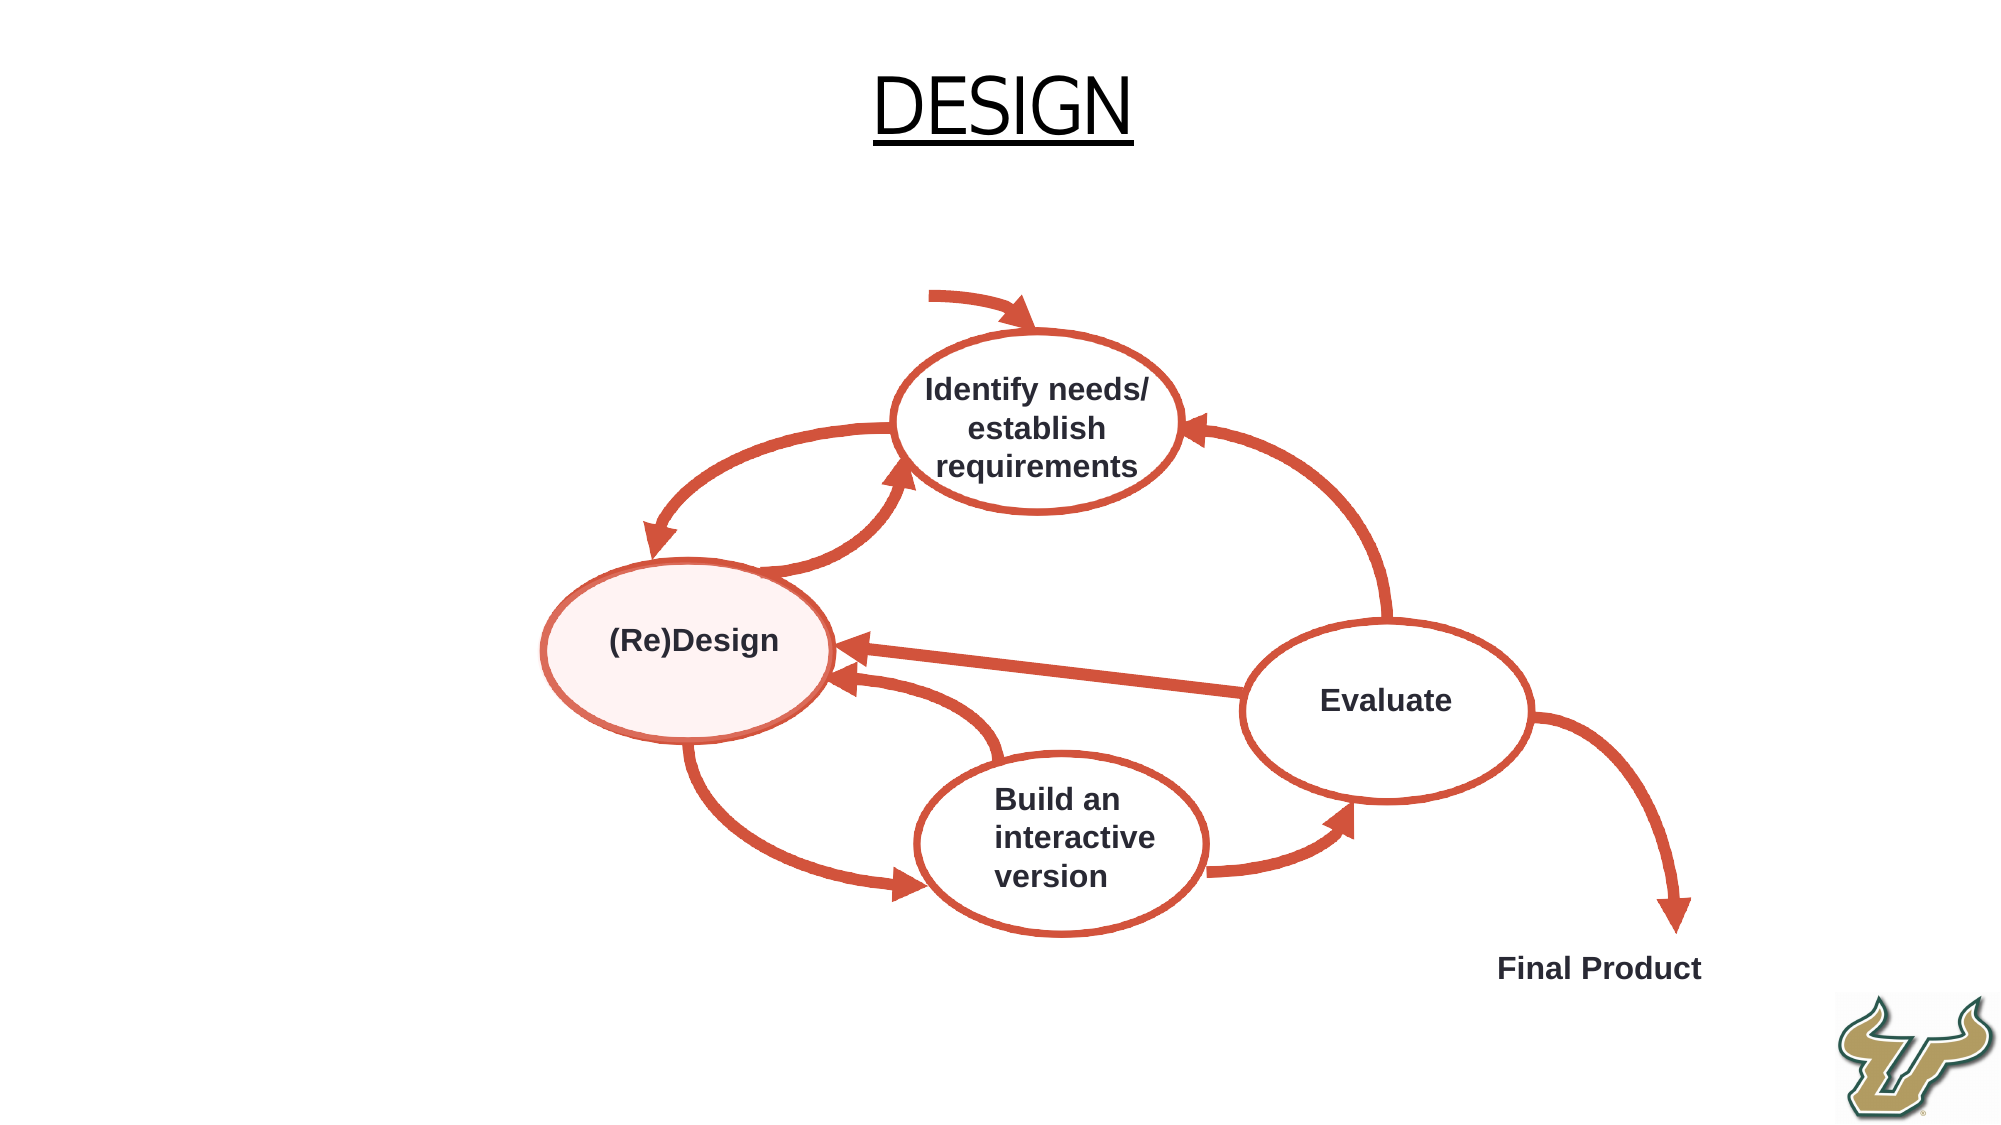

Design

Identify needs/ establish requirements

(Re)Design

Evaluate

Build an interactive version

Final Product